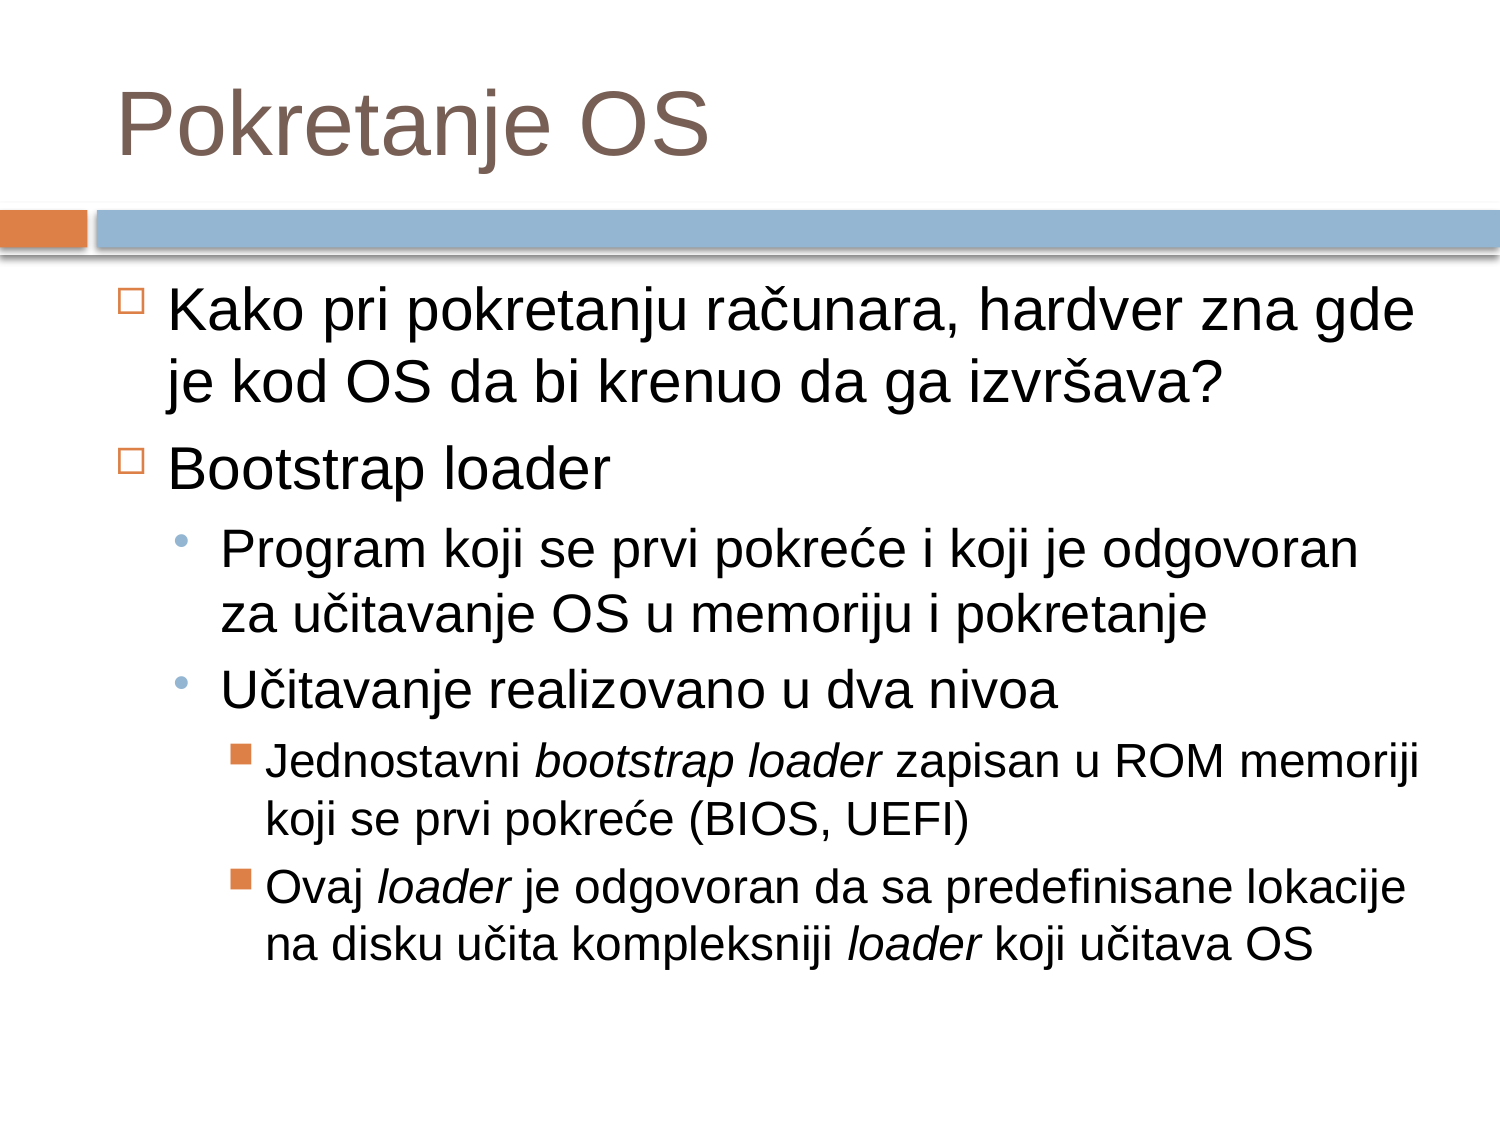

# Pokretanje OS
Kako pri pokretanju računara, hardver zna gde je kod OS da bi krenuo da ga izvršava?
Bootstrap loader
Program koji se prvi pokreće i koji je odgovoran za učitavanje OS u memoriju i pokretanje
Učitavanje realizovano u dva nivoa
Jednostavni bootstrap loader zapisan u ROM memoriji koji se prvi pokreće (BIOS, UEFI)
Ovaj loader je odgovoran da sa predefinisane lokacije na disku učita kompleksniji loader koji učitava OS